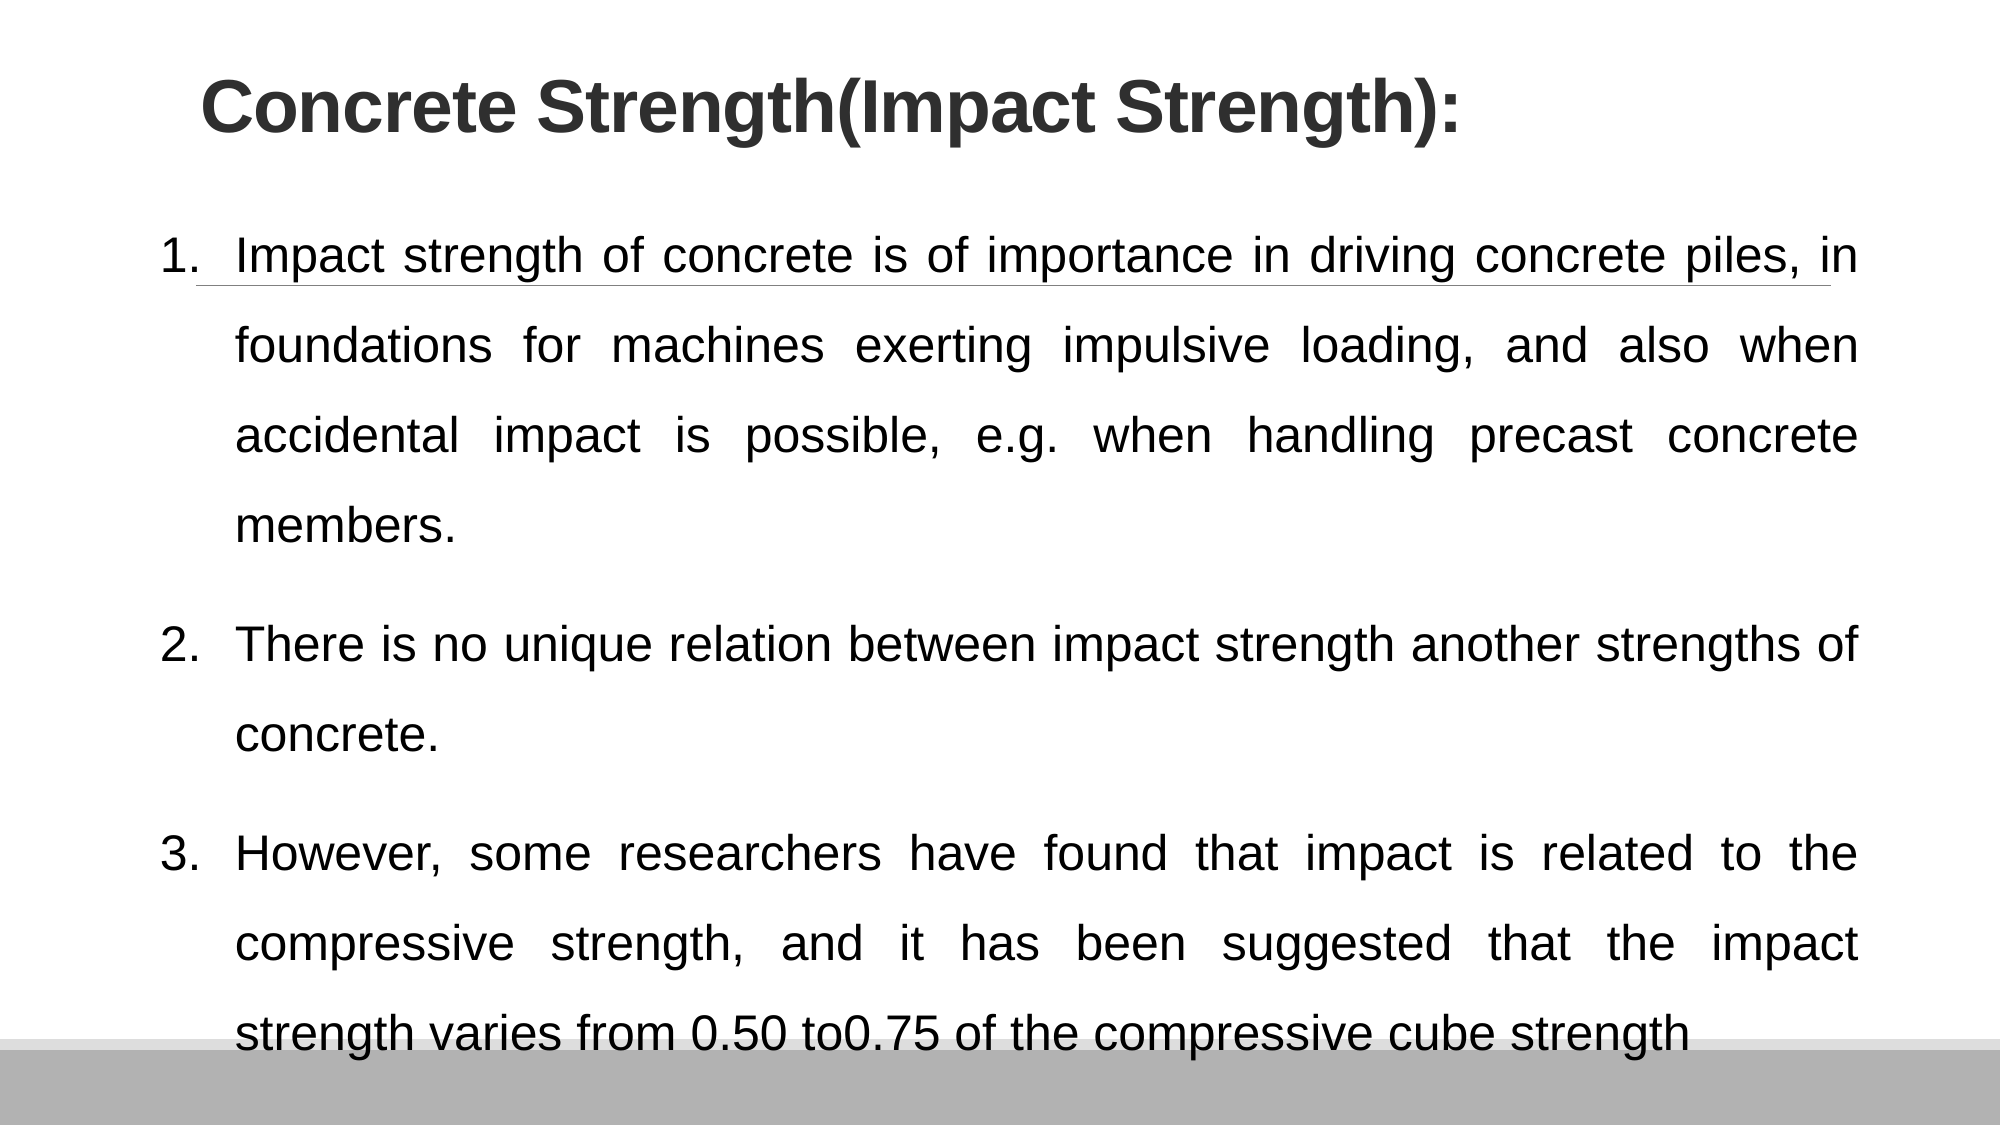

# Concrete Strength(Impact Strength):
Impact strength of concrete is of importance in driving concrete piles, in foundations for machines exerting impulsive loading, and also when accidental impact is possible, e.g. when handling precast concrete members.
There is no unique relation between impact strength another strengths of concrete.
However, some researchers have found that impact is related to the compressive strength, and it has been suggested that the impact strength varies from 0.50 to0.75 of the compressive cube strength